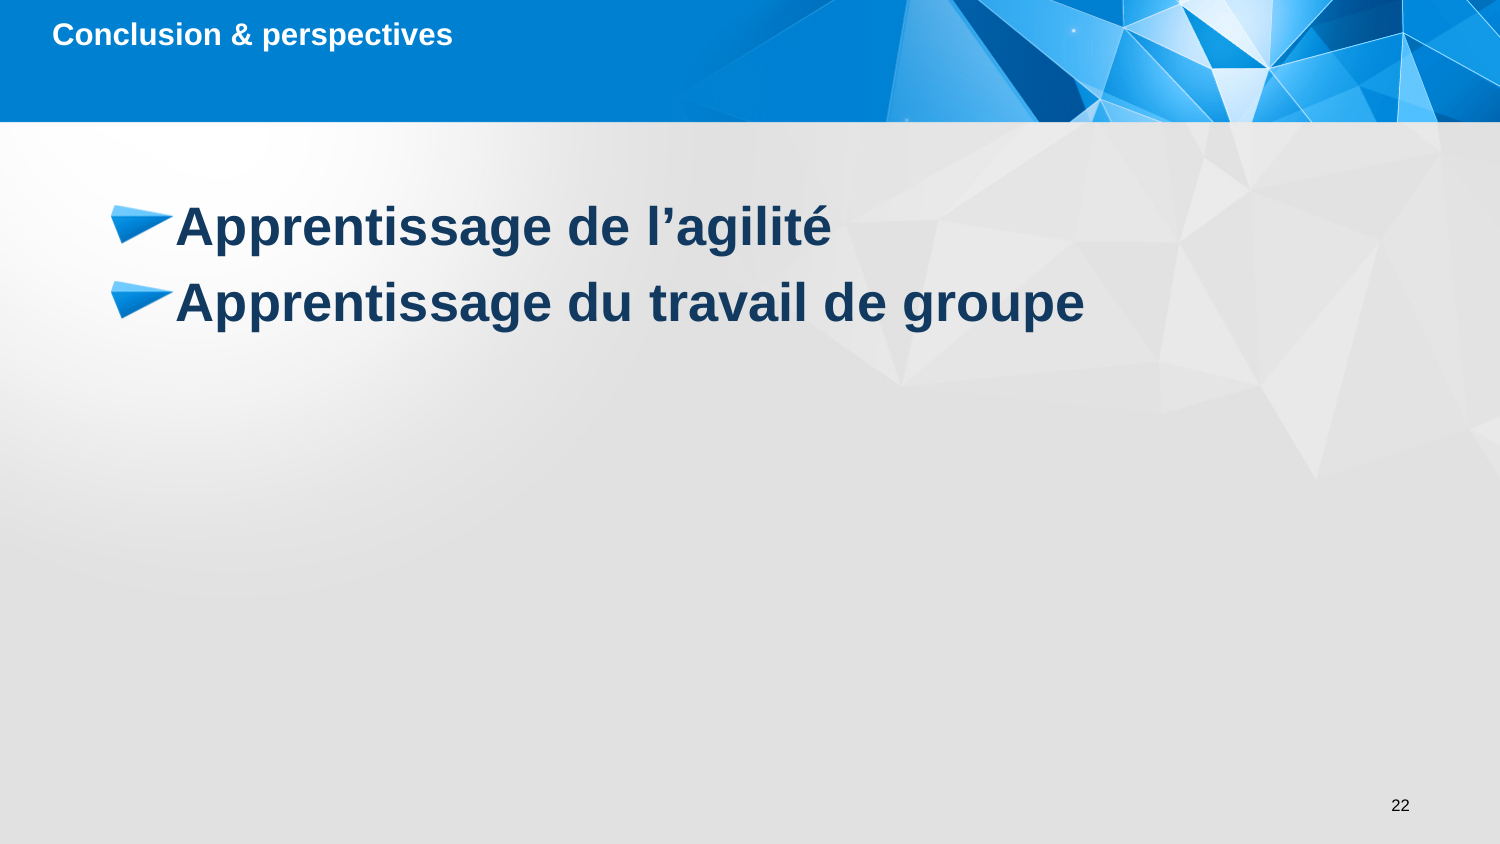

Conclusion & perspectives
#
Apprentissage de l’agilité
Apprentissage du travail de groupe
22